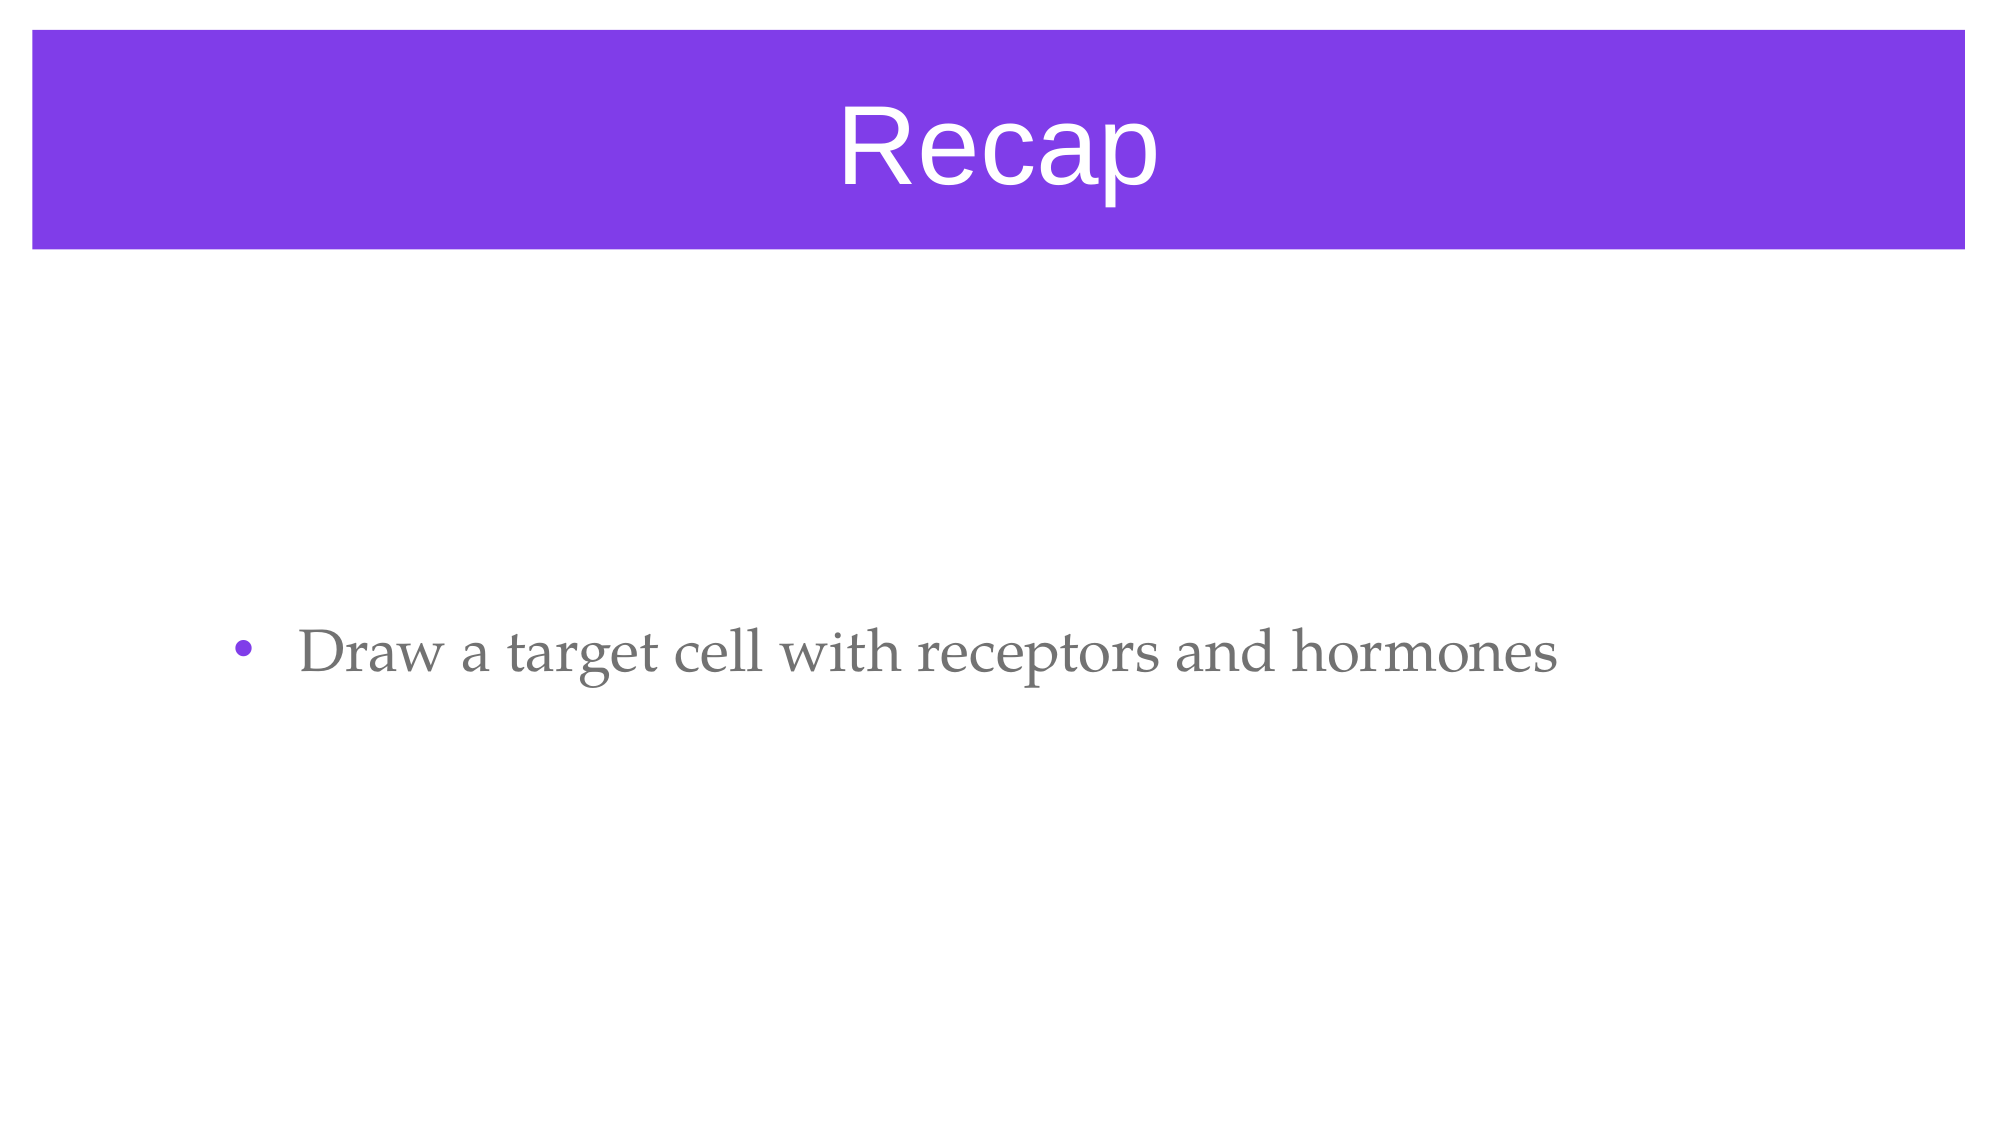

# Recap
Draw a target cell with receptors and hormones